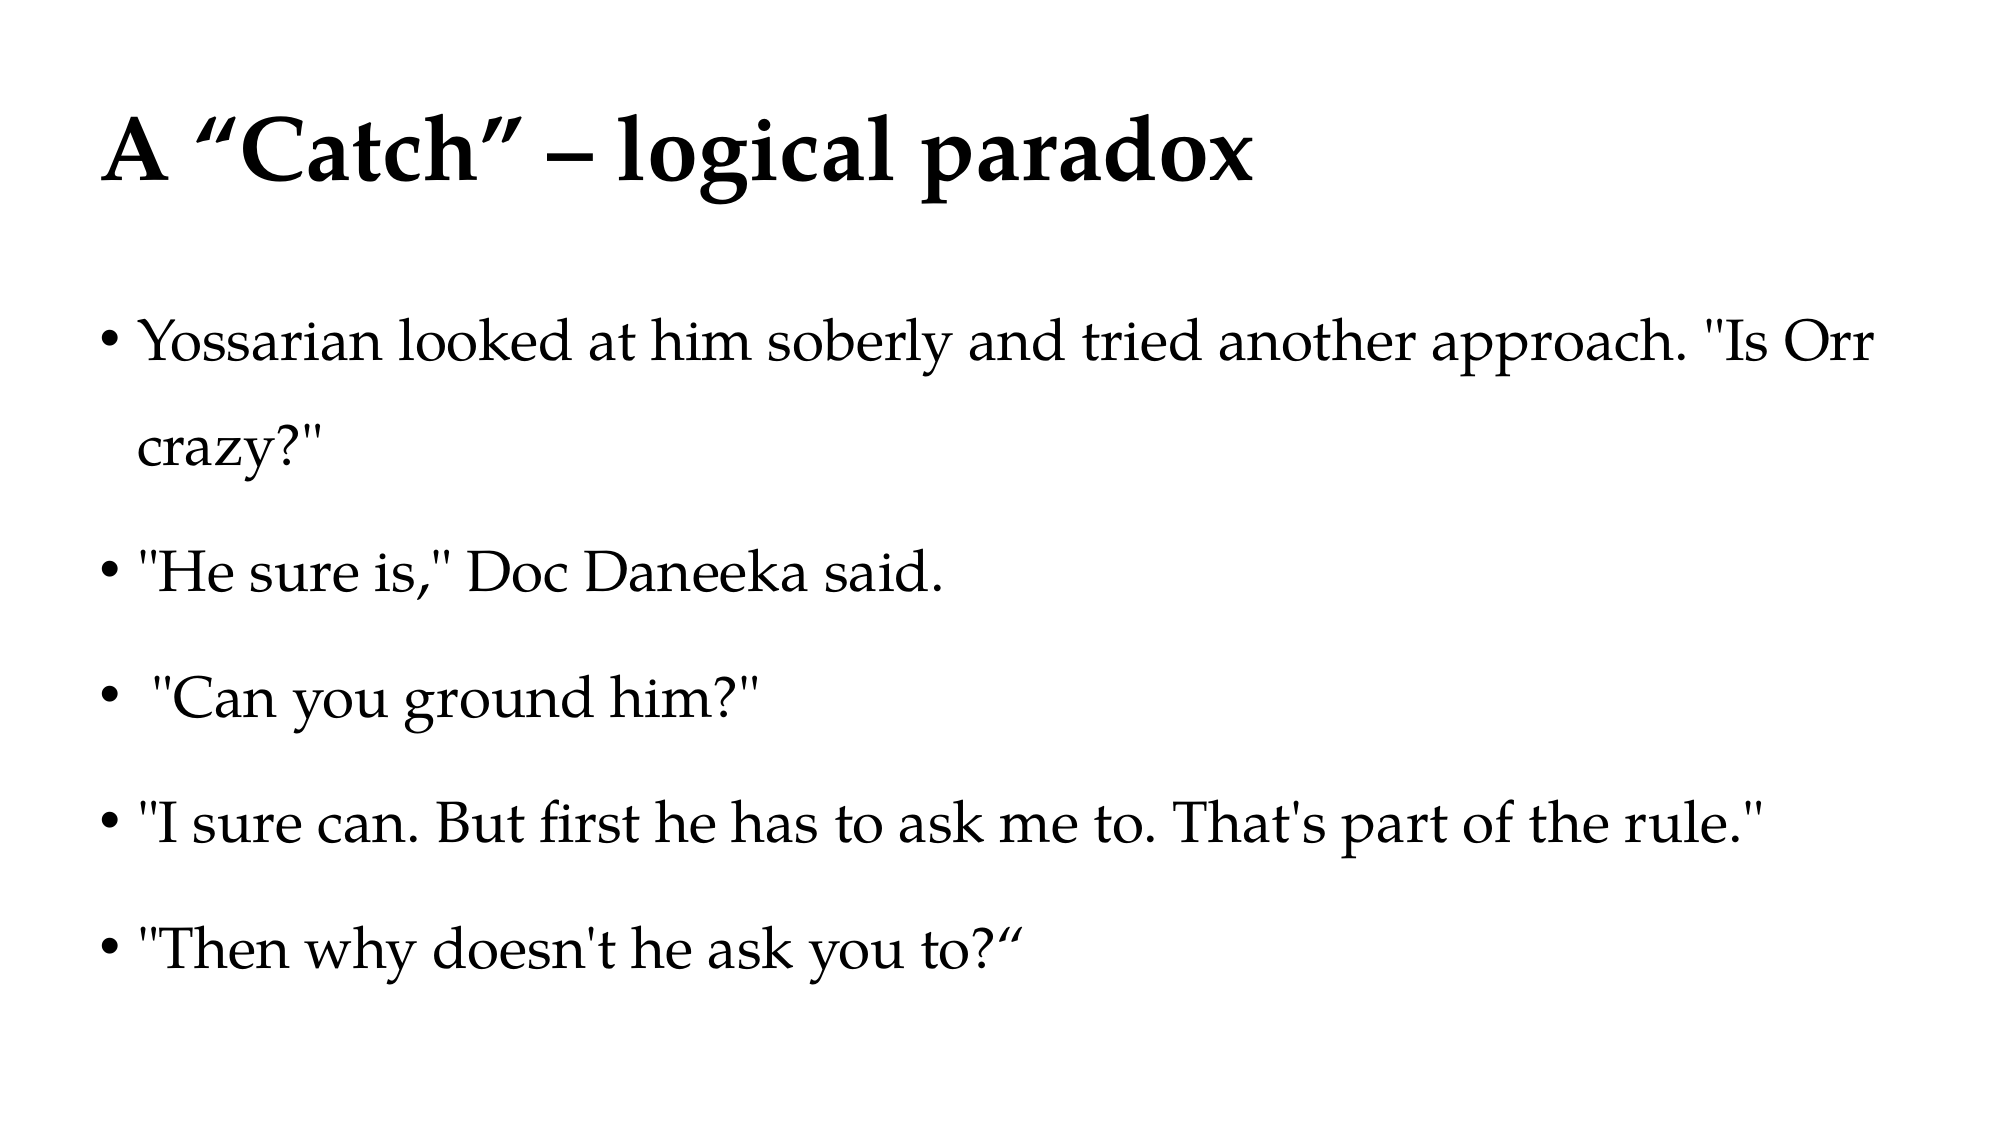

# A “Catch” – logical paradox
Yossarian looked at him soberly and tried another approach. "Is Orr crazy?"
"He sure is," Doc Daneeka said.
 "Can you ground him?"
"I sure can. But first he has to ask me to. That's part of the rule."
"Then why doesn't he ask you to?“